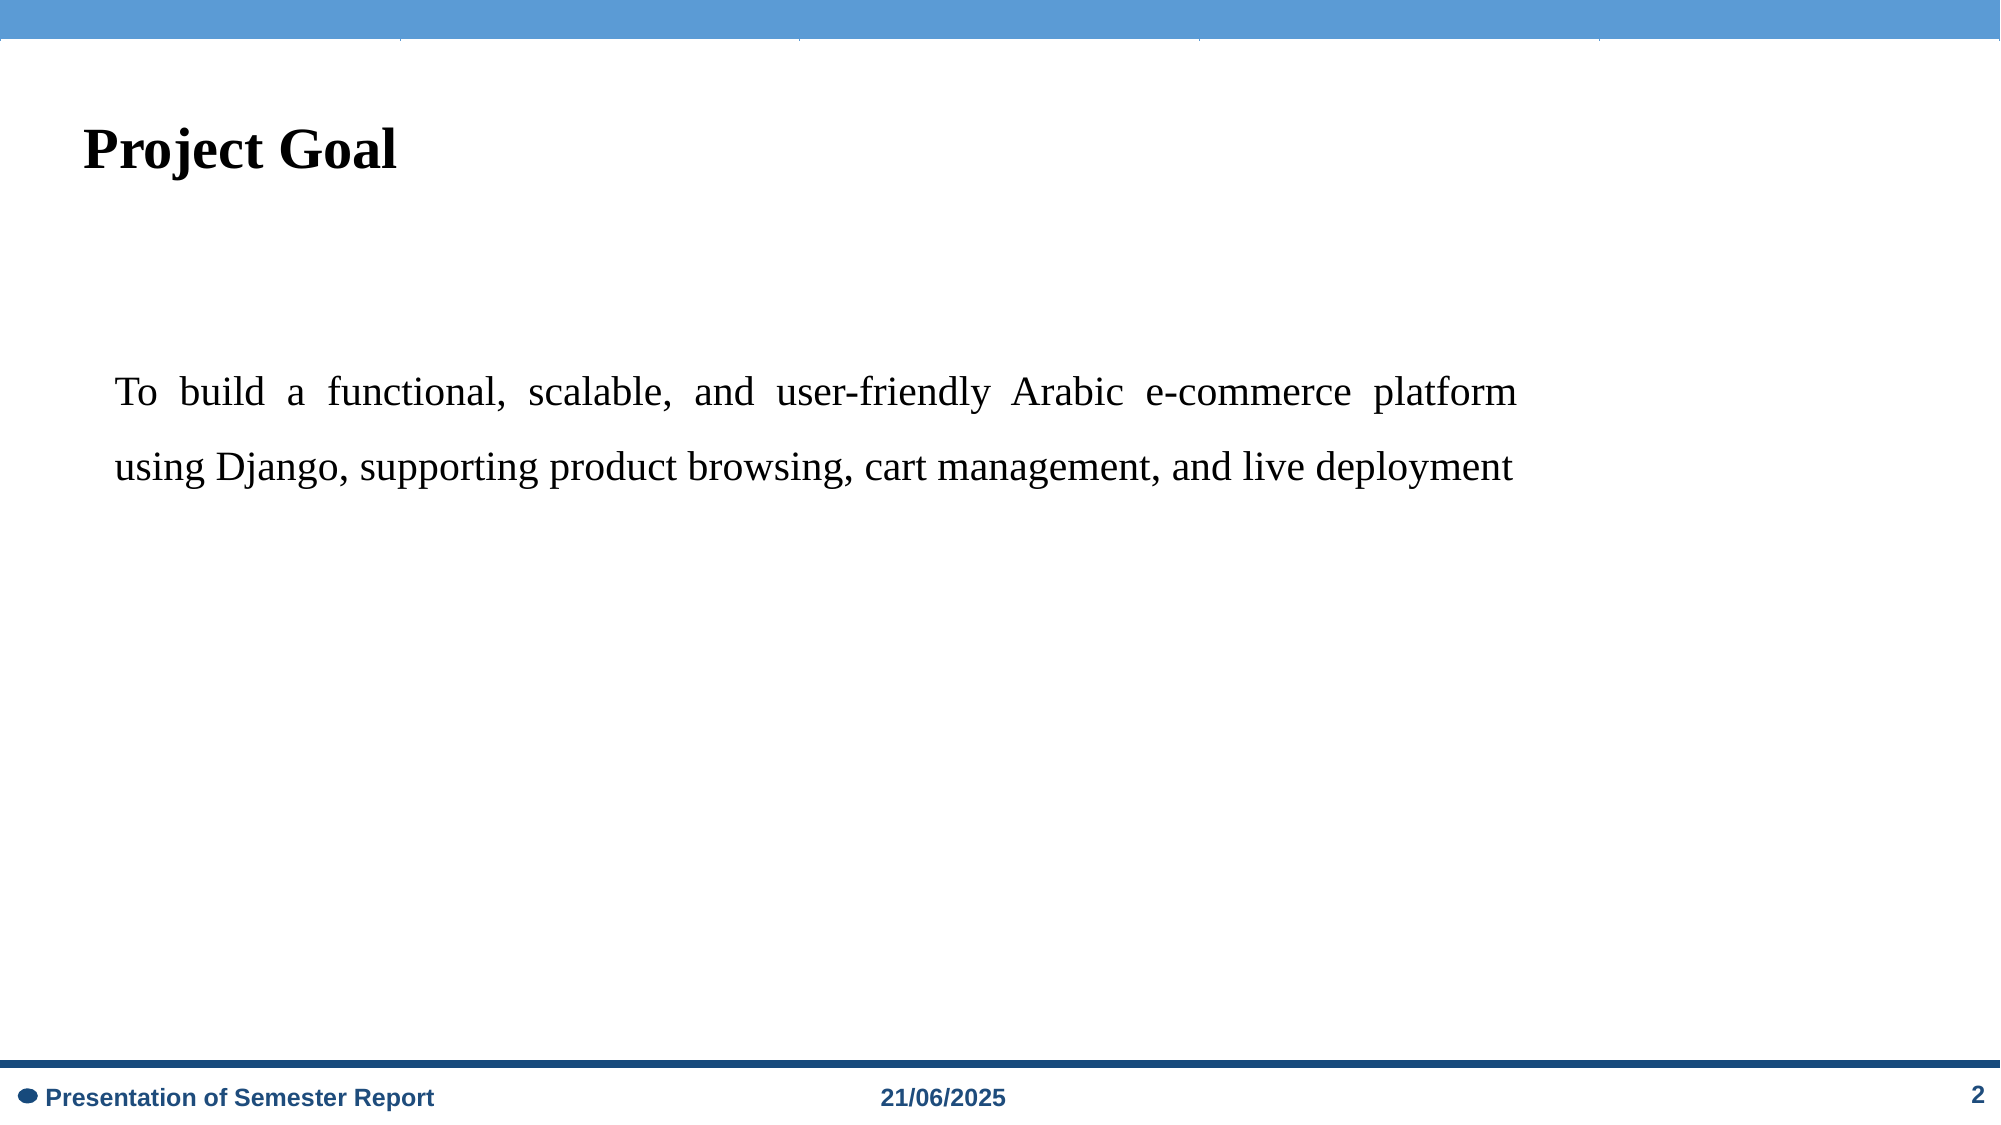

|  |  |  |  |  |
| --- | --- | --- | --- | --- |
Project Goal
To build a functional, scalable, and user-friendly Arabic e-commerce platform using Django, supporting product browsing, cart management, and live deployment
Presentation of Semester Report                                                                21/06/2025

4
2